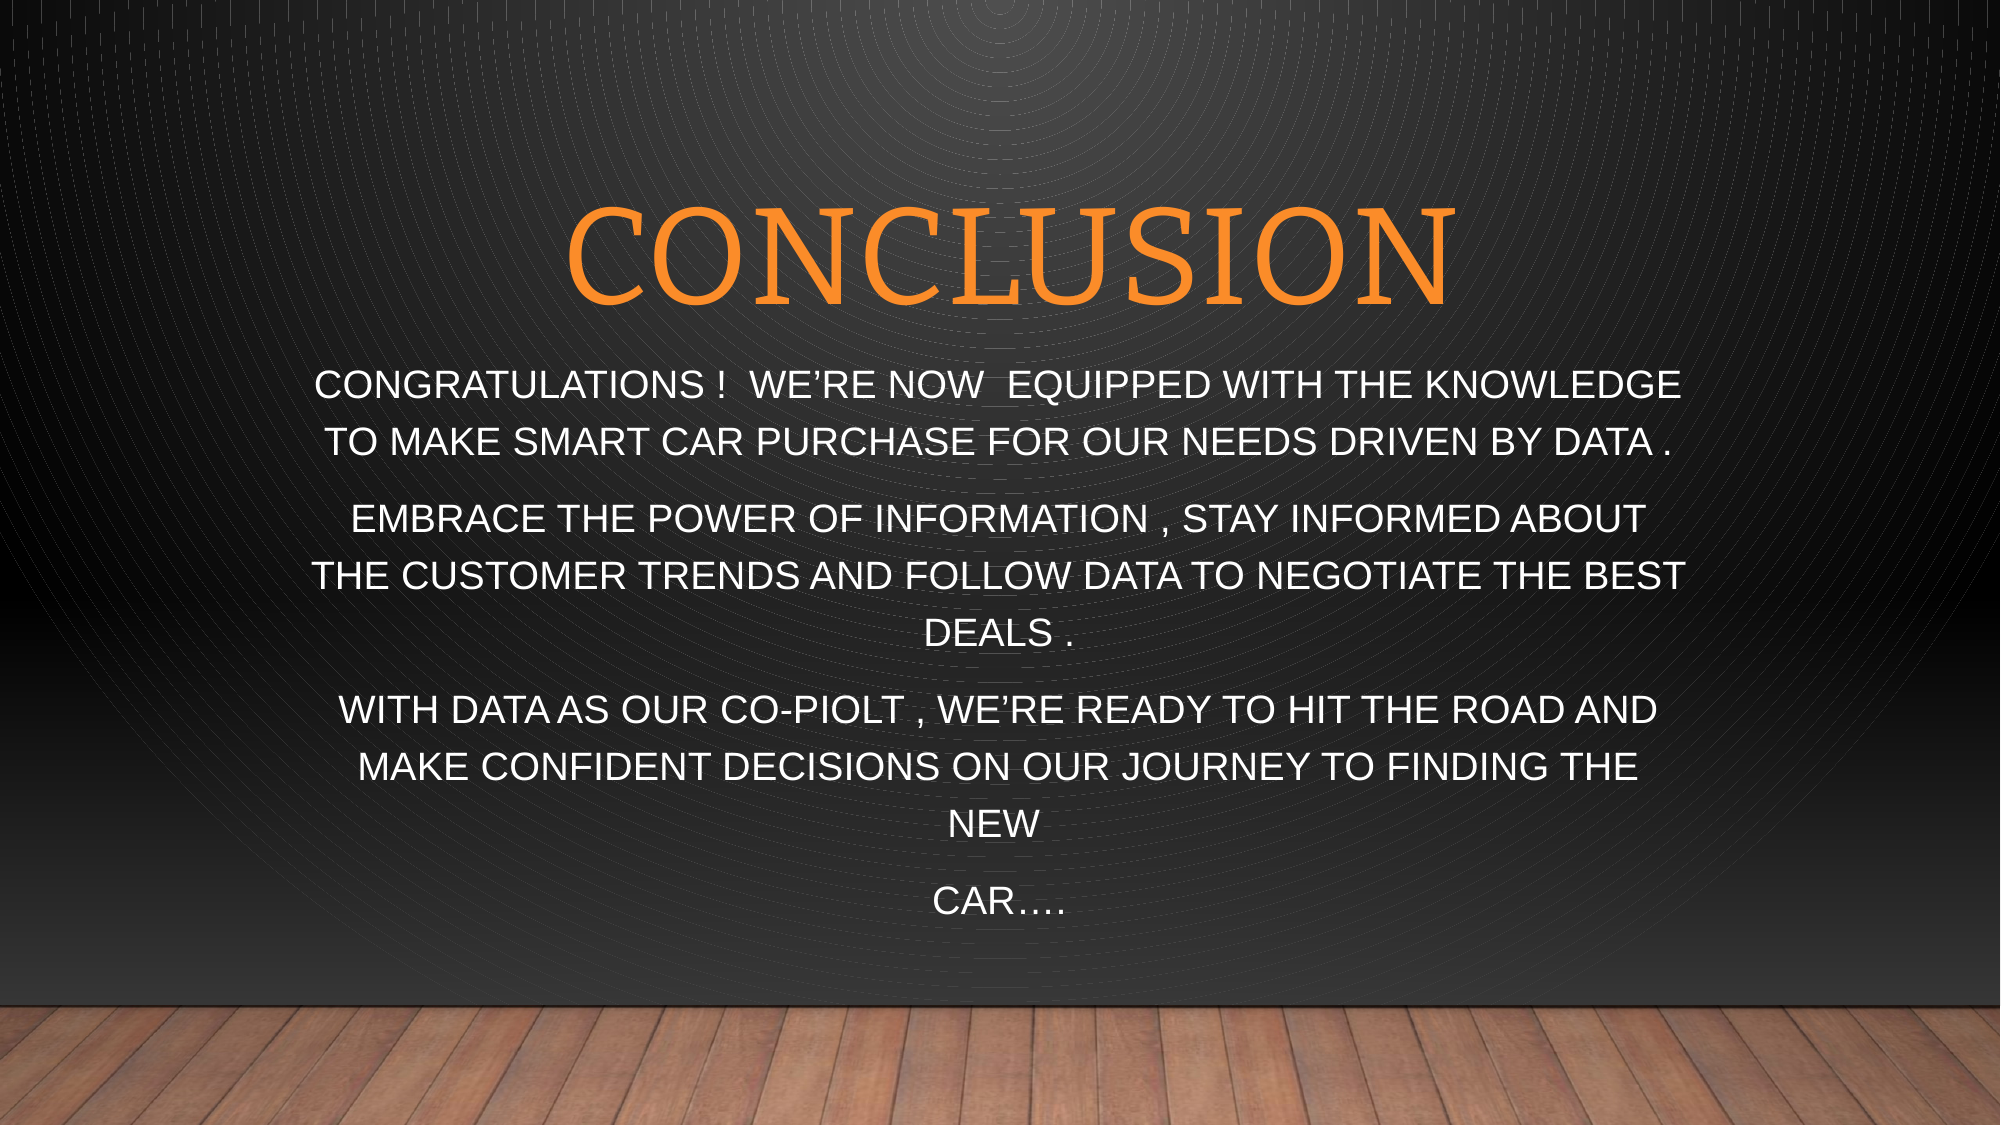

# Conclusion
CONGRATULATIONS !  WE’RE NOW  EQUIPPED WITH THE KNOWLEDGE TO MAKE SMART CAR PURCHASE FOR OUR NEEDS DRIVEN BY DATA .
EMBRACE THE POWER OF INFORMATION , STAY INFORMED ABOUT THE CUSTOMER TRENDS AND FOLLOW DATA TO NEGOTIATE THE BEST DEALS .
WITH DATA AS OUR CO-PIOLT , WE’RE READY TO HIT THE ROAD AND MAKE CONFIDENT DECISIONS ON OUR JOURNEY TO FINDING THE NEW
CAR….